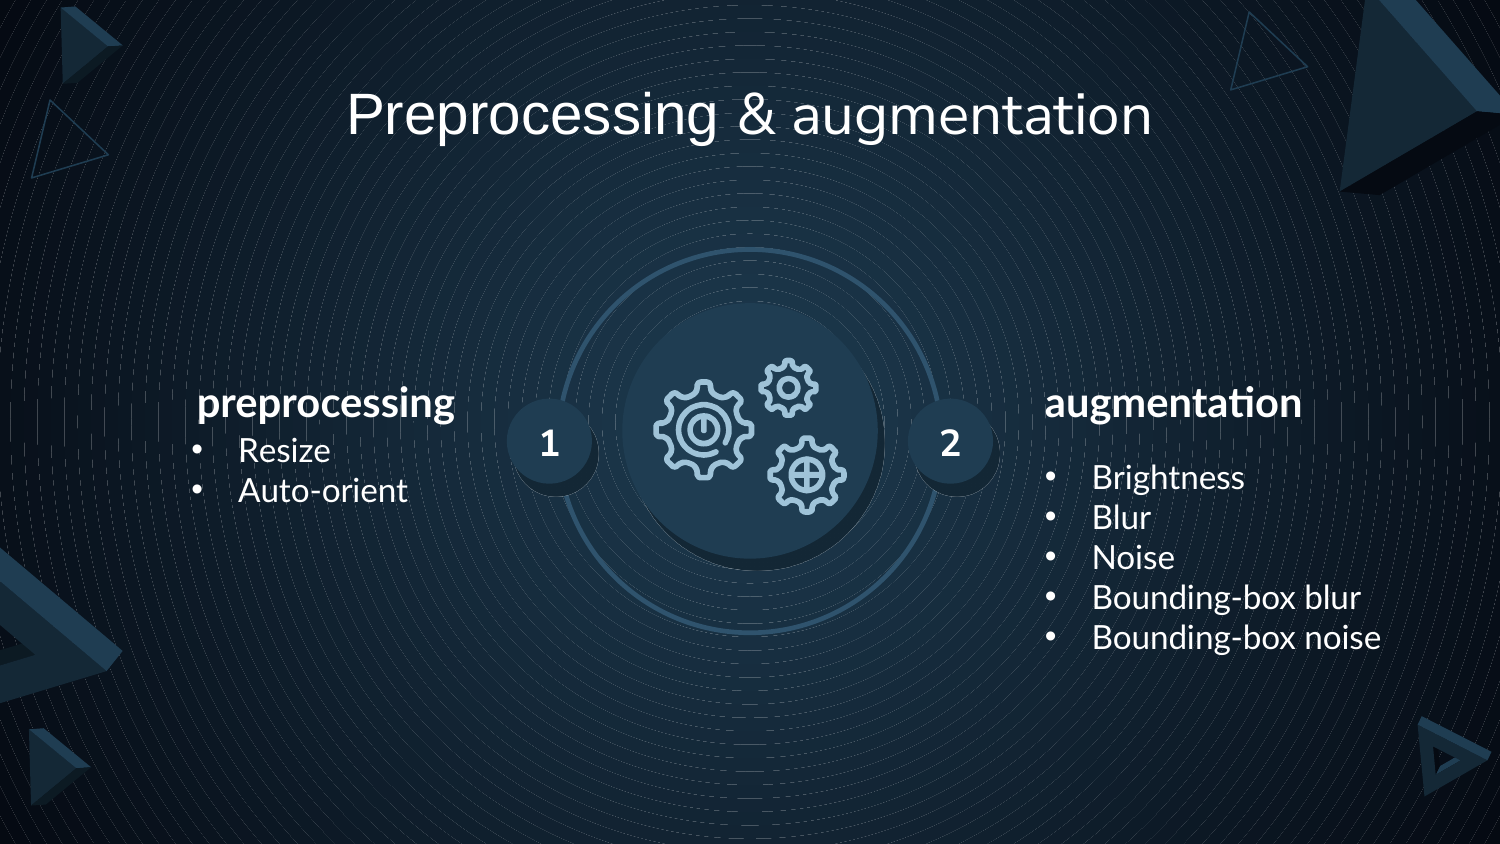

# Preprocessing & augmentation

preprocessing
augmentation
1
2
Brightness
Blur
Noise
Bounding-box blur
Bounding-box noise
Resize
Auto-orient